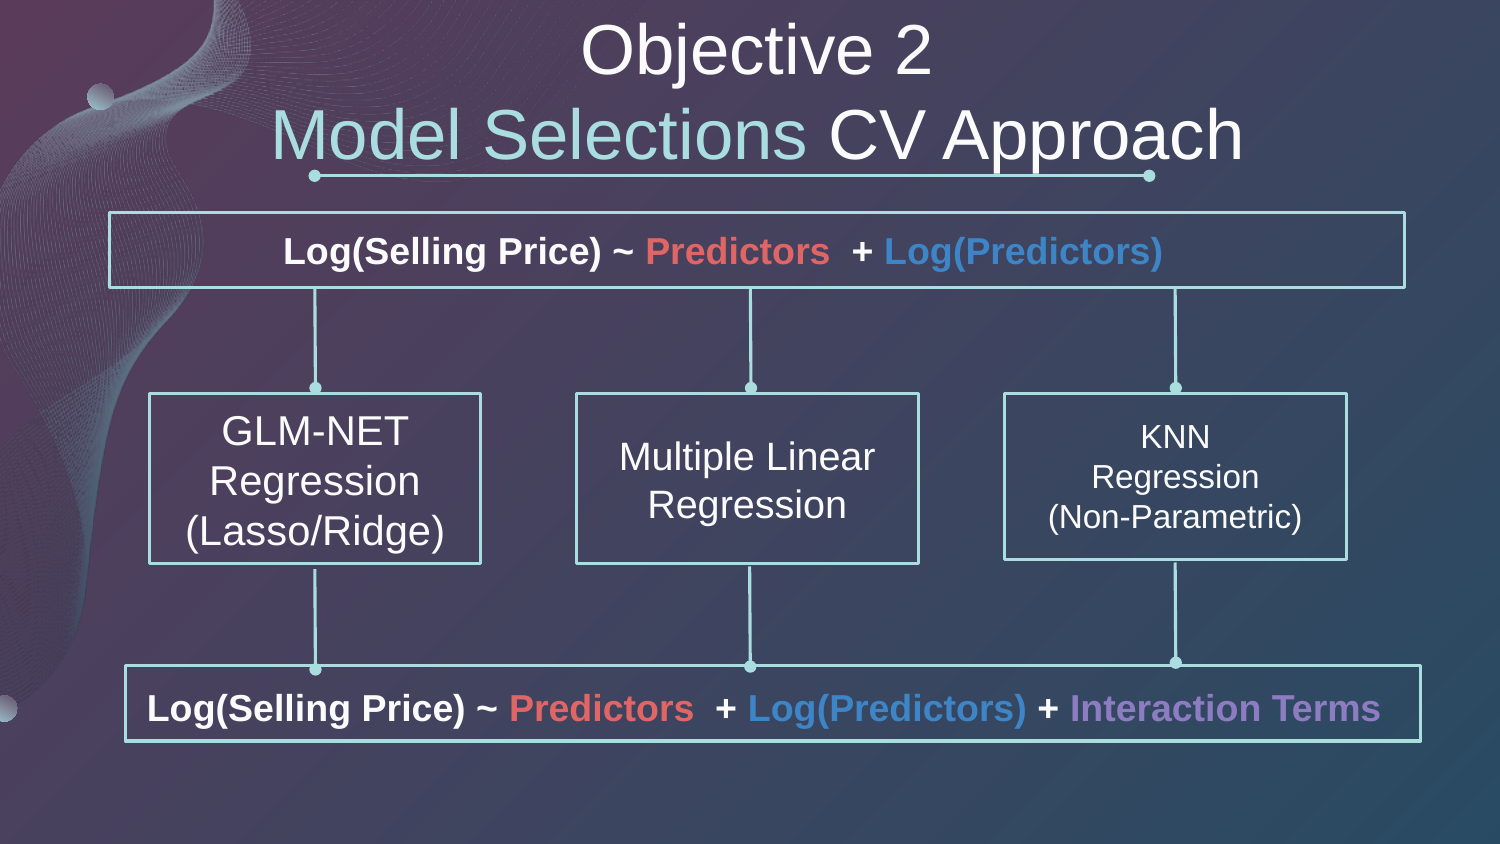

# Objective 2
Model Selections CV Approach

Log(Selling Price) ~ Predictors  + Log(Predictors)

KNN
Regression
(Non-Parametric)
Multiple Linear
Regression
GLM-NET Regression
(Lasso/Ridge)

Log(Selling Price) ~ Predictors  + Log(Predictors) + Interaction Terms